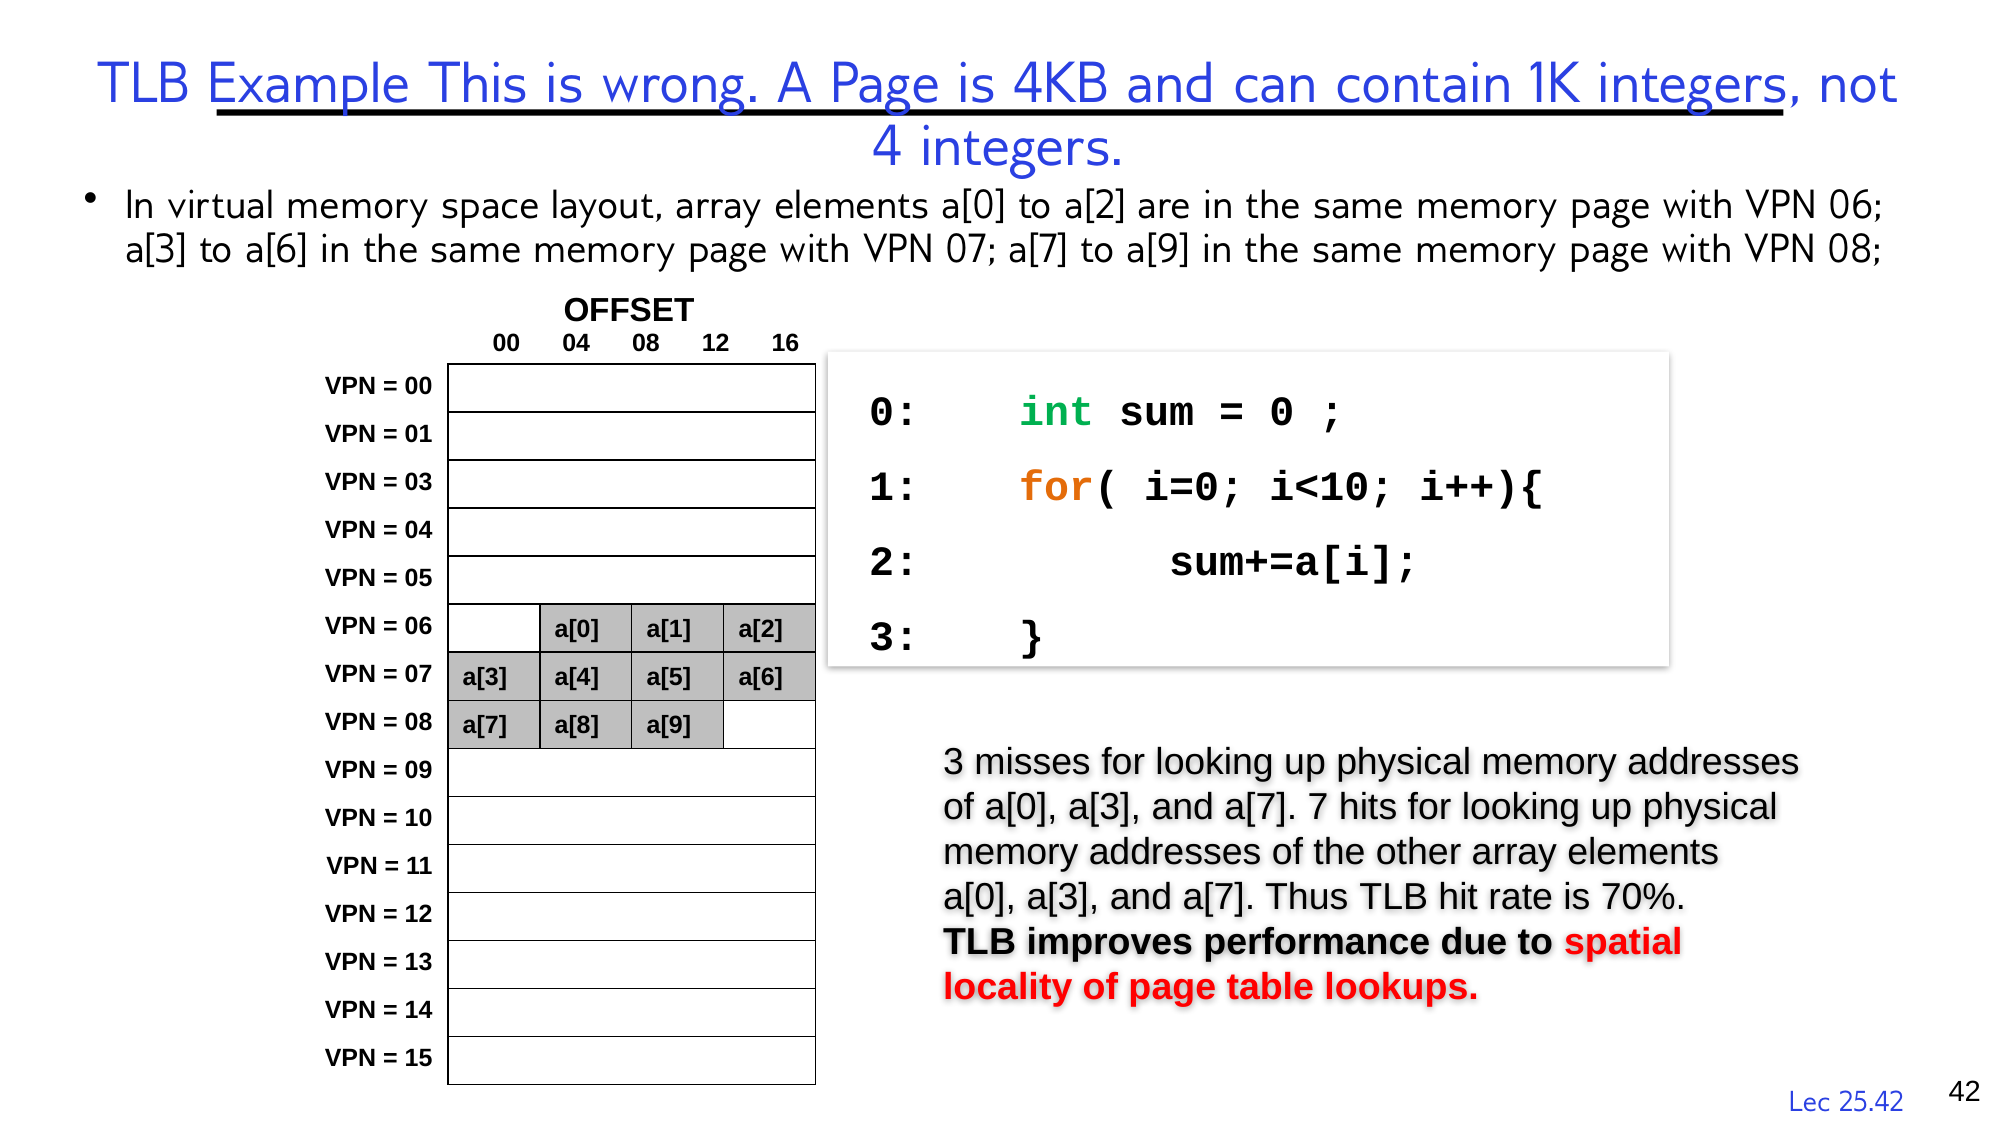

# TLB Example This is wrong. A Page is 4KB and can contain 1K integers, not 4 integers.
In virtual memory space layout, array elements a[0] to a[2] are in the same memory page with VPN 06; a[3] to a[6] in the same memory page with VPN 07; a[7] to a[9] in the same memory page with VPN 08;

| OFFSET 00 04 08 12 16 |  |  |  |  |
| --- | --- | --- | --- | --- |
| VPN = 00 |  |  |  |  |
| VPN = 01 |  |  |  |  |
| VPN = 03 |  |  |  |  |
| VPN = 04 |  |  |  |  |
| VPN = 05 |  |  |  |  |
| VPN = 06 |  | a[0] | a[1] | a[2] |
| VPN = 07 | a[3] | a[4] | a[5] | a[6] |
| VPN = 08 | a[7] | a[8] | a[9] |  |
| VPN = 09 |  |  |  |  |
| VPN = 10 |  |  |  |  |
| VPN = 11 |  |  |  |  |
| VPN = 12 |  |  |  |  |
| VPN = 13 |  |  |  |  |
| VPN = 14 |  |  |  |  |
| VPN = 15 |  |  |  |  |
0:	int sum = 0 ;
1:	for( i=0; i<10; i++){
2:		sum+=a[i];
3:	}
3 misses for looking up physical memory addresses of a[0], a[3], and a[7]. 7 hits for looking up physical memory addresses of the other array elements a[0], a[3], and a[7]. Thus TLB hit rate is 70%.
TLB improves performance due to spatial locality of page table lookups.

42